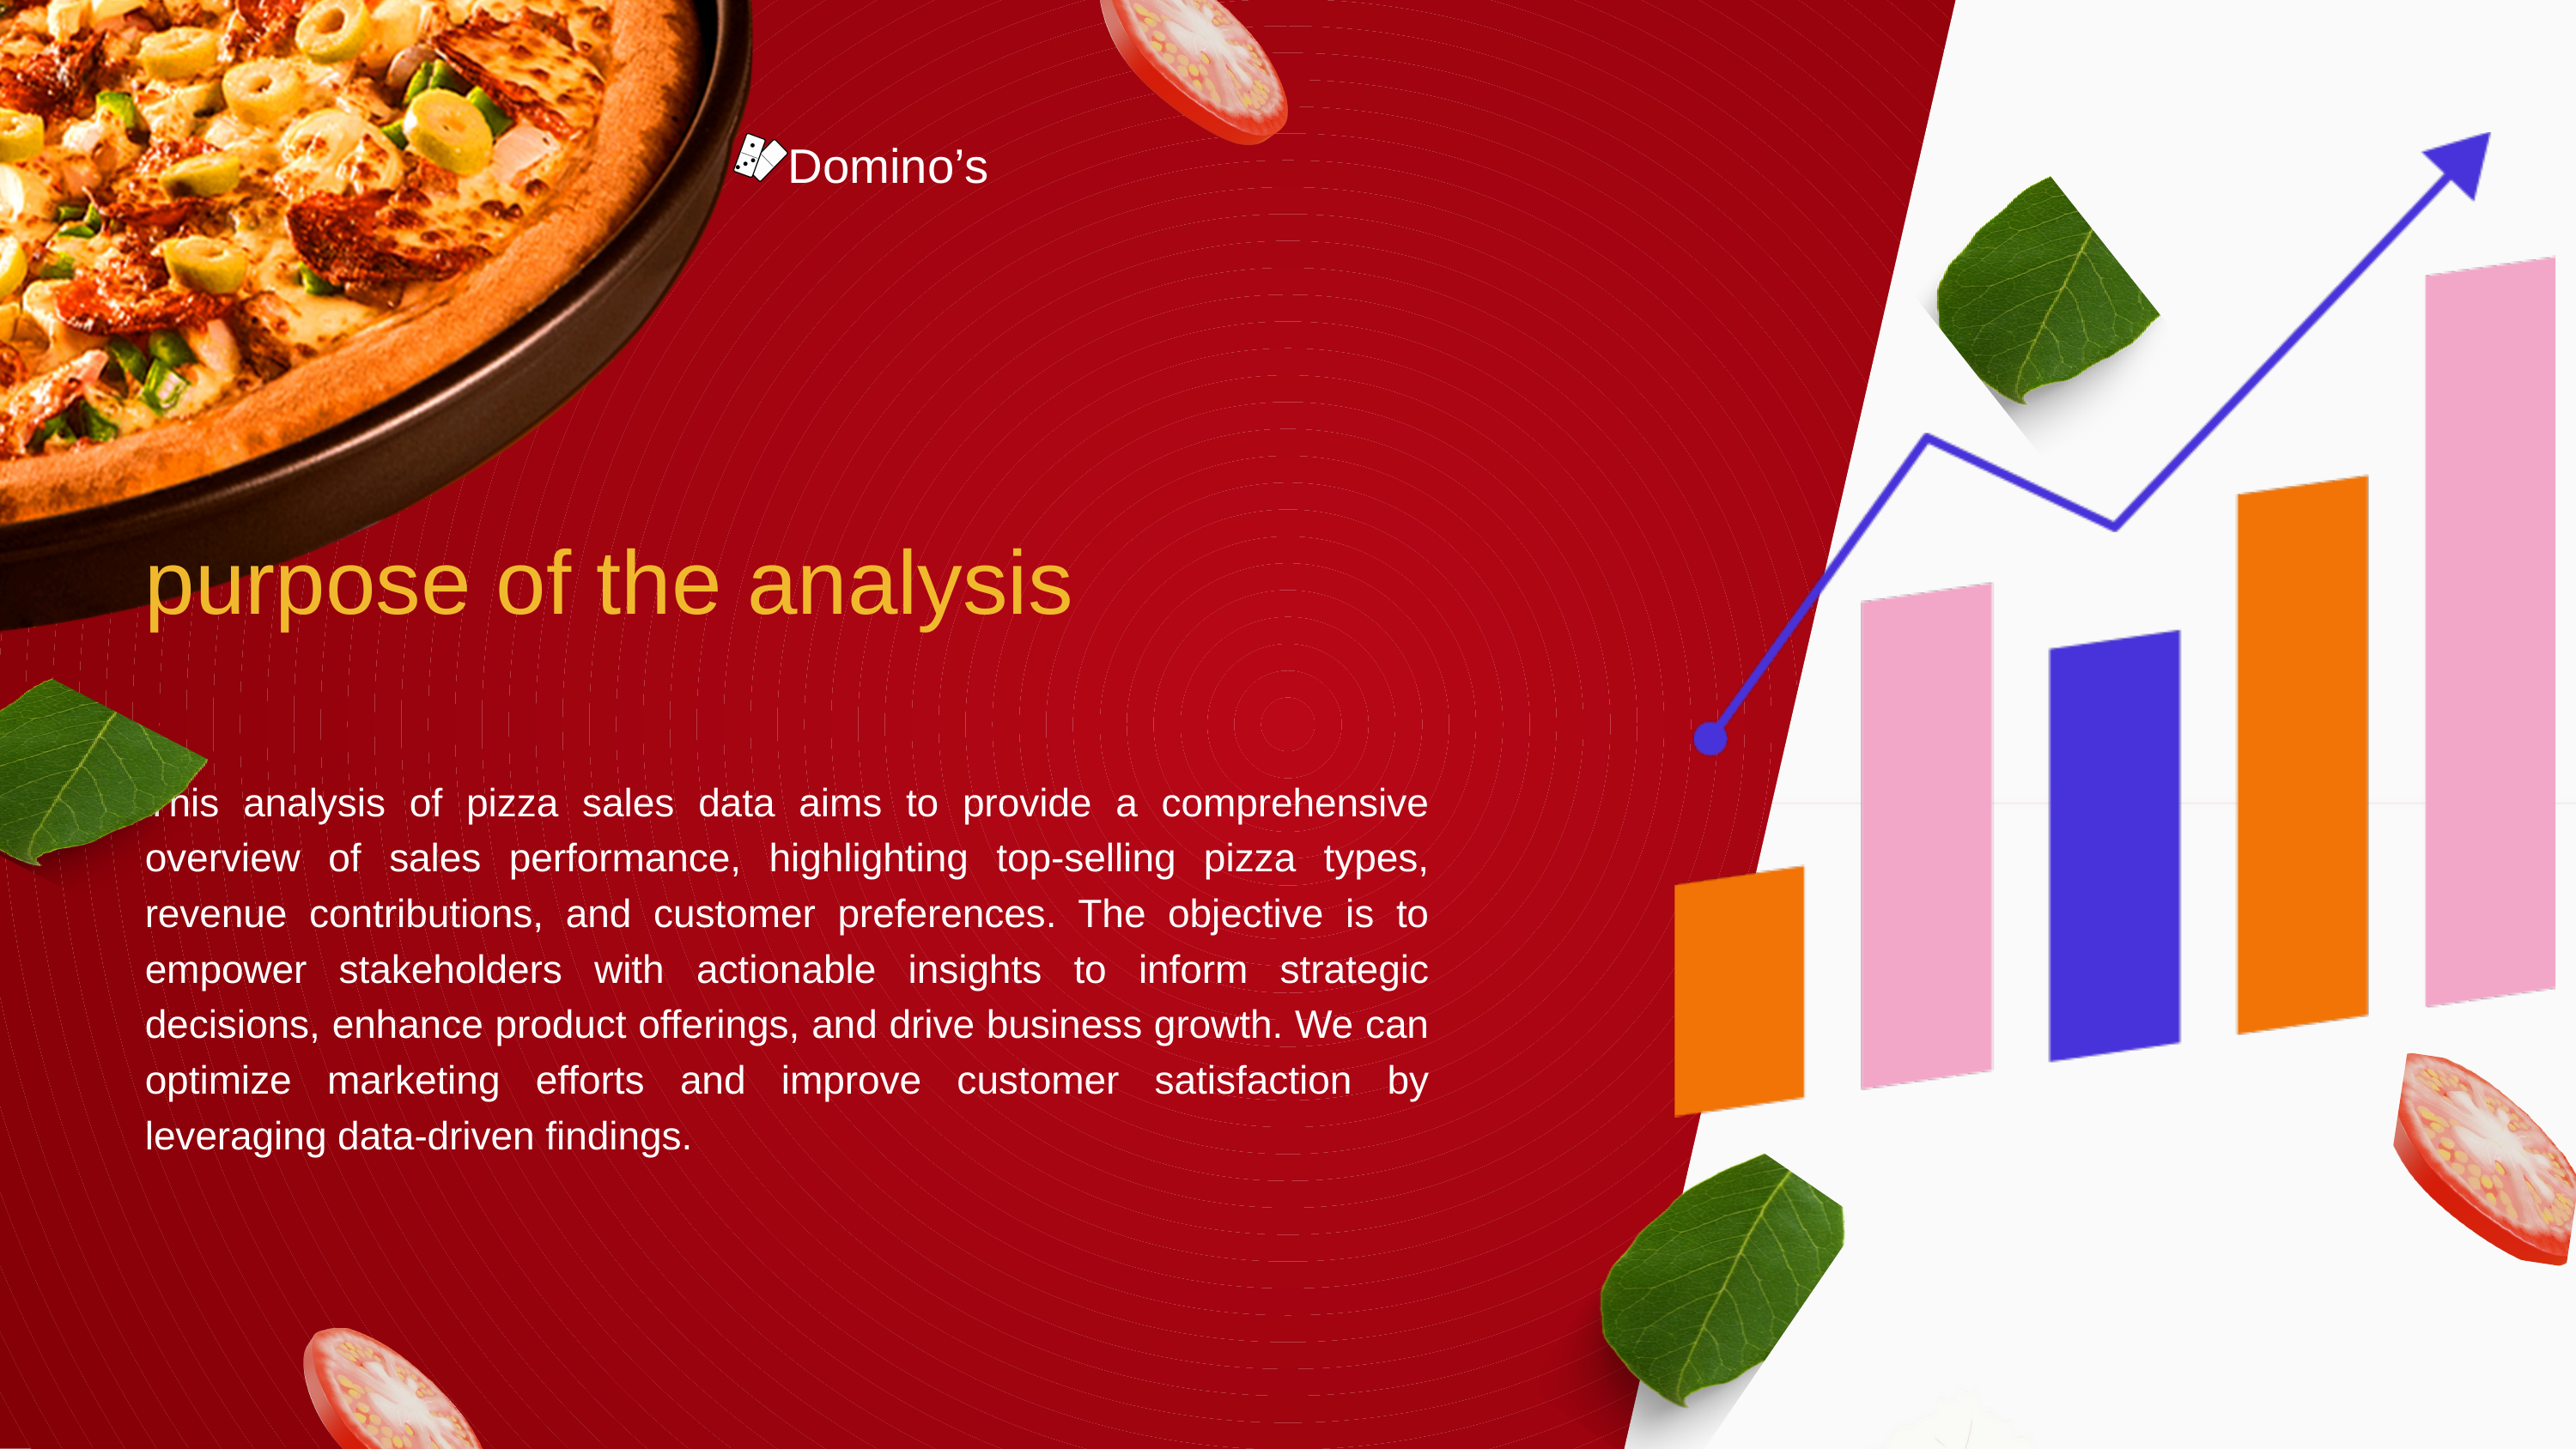

Domino’s

purpose of the analysis

This analysis of pizza sales data aims to provide a comprehensive overview of sales performance, highlighting top-selling pizza types, revenue contributions, and customer preferences. The objective is to empower stakeholders with actionable insights to inform strategic decisions, enhance product offerings, and drive business growth. We can optimize marketing efforts and improve customer satisfaction by leveraging data-driven findings.